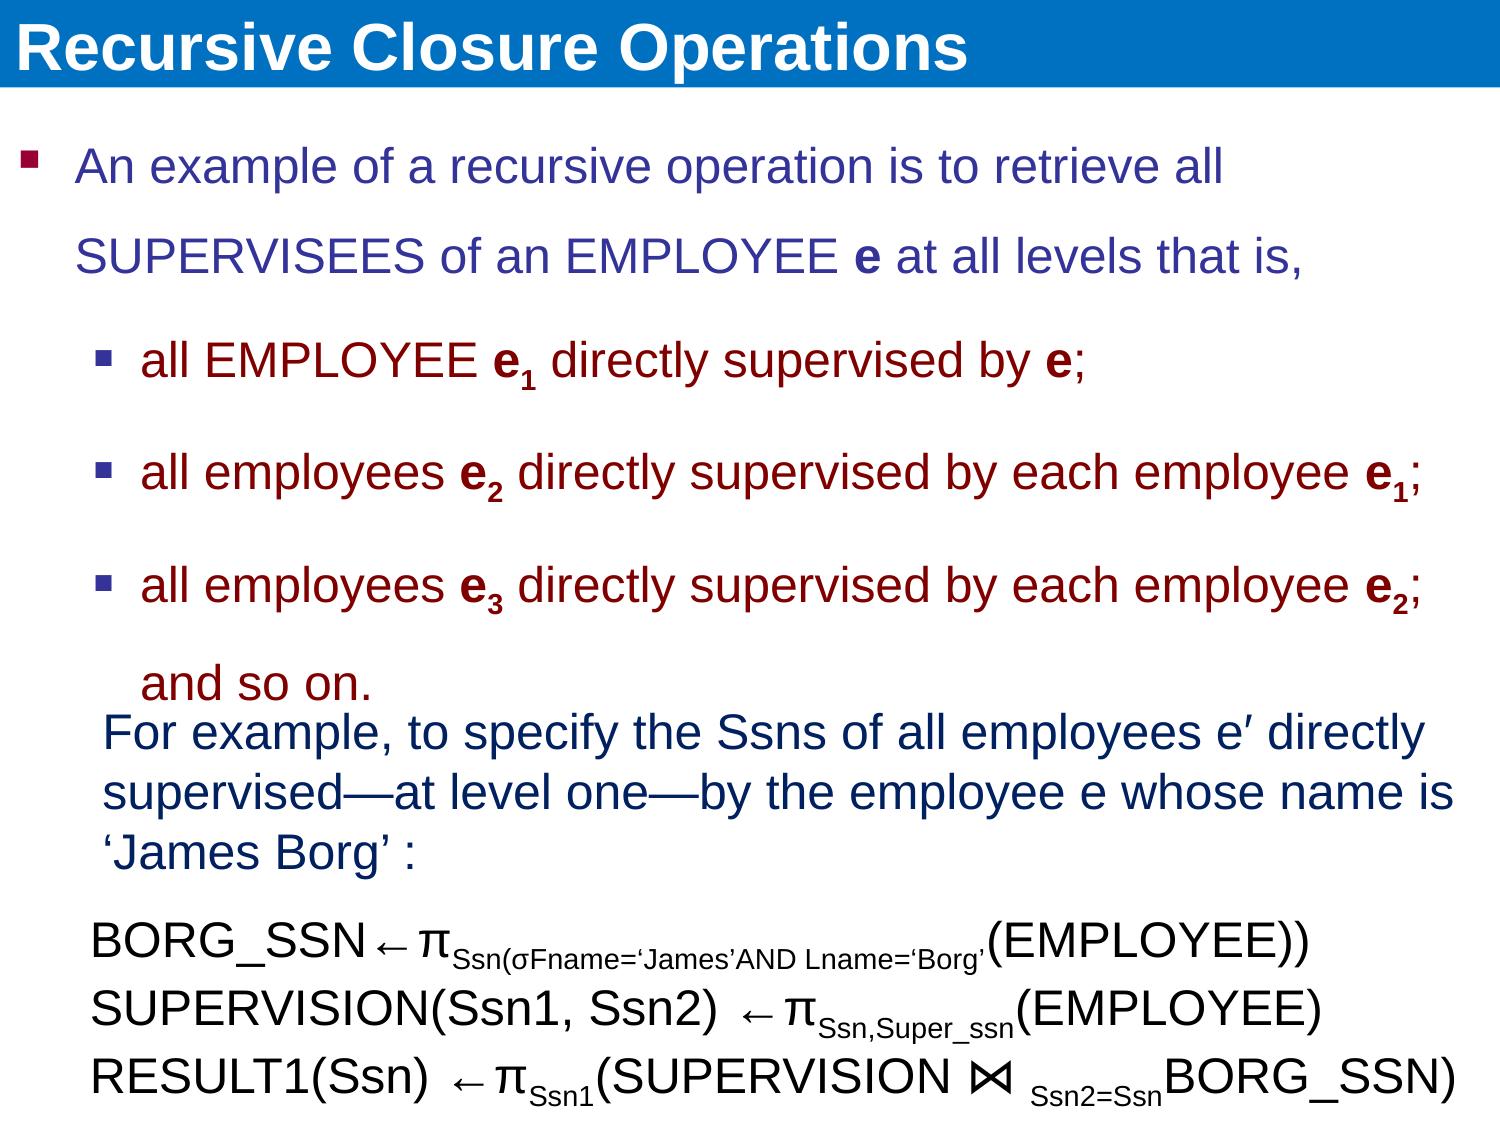

# Recursive Closure Operations
An example of a recursive operation is to retrieve all SUPERVISEES of an EMPLOYEE e at all levels that is,
all EMPLOYEE e1 directly supervised by e;
all employees e2 directly supervised by each employee e1;
all employees e3 directly supervised by each employee e2; and so on.
For example, to specify the Ssns of all employees e′ directly supervised—at level one—by the employee e whose name is ‘James Borg’ :
BORG_SSN←πSsn(σFname=‘James’AND Lname=‘Borg’(EMPLOYEE))
SUPERVISION(Ssn1, Ssn2) ←πSsn,Super_ssn(EMPLOYEE)
RESULT1(Ssn) ←πSsn1(SUPERVISION ⋈ Ssn2=SsnBORG_SSN)